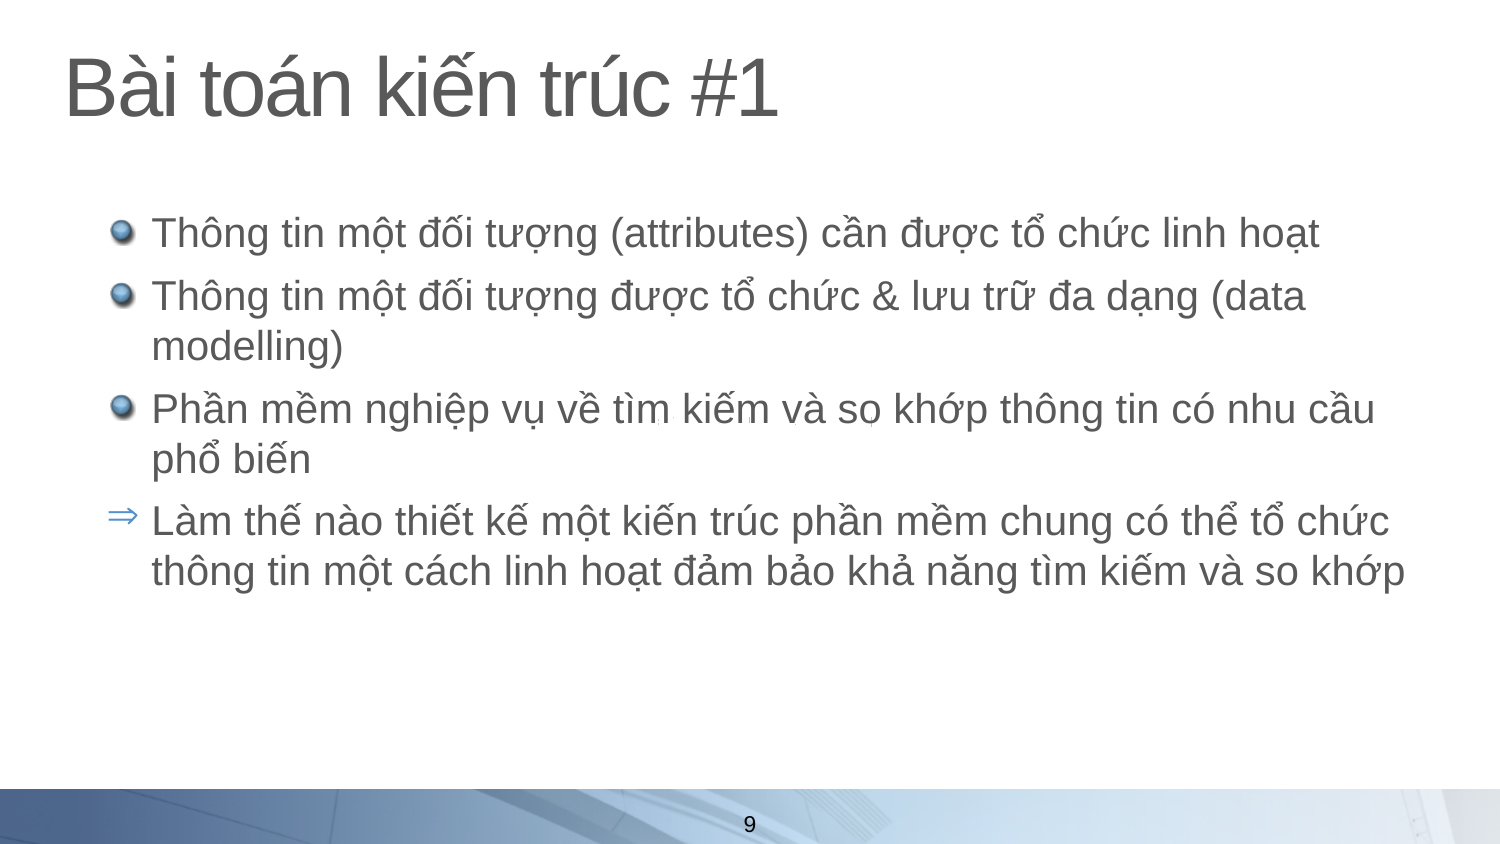

# Bài toán kiến trúc #1

Thông tin một đối tượng (attributes) cần được tổ chức linh hoạt
Thông tin một đối tượng được tổ chức & lưu trữ đa dạng (data modelling)
Phần mềm nghiệp vụ về tìm kiếm và so khớp thông tin có nhu cầu phổ biến
Làm thế nào thiết kế một kiến trúc phần mềm chung có thể tổ chức thông tin một cách linh hoạt đảm bảo khả năng tìm kiếm và so khớp